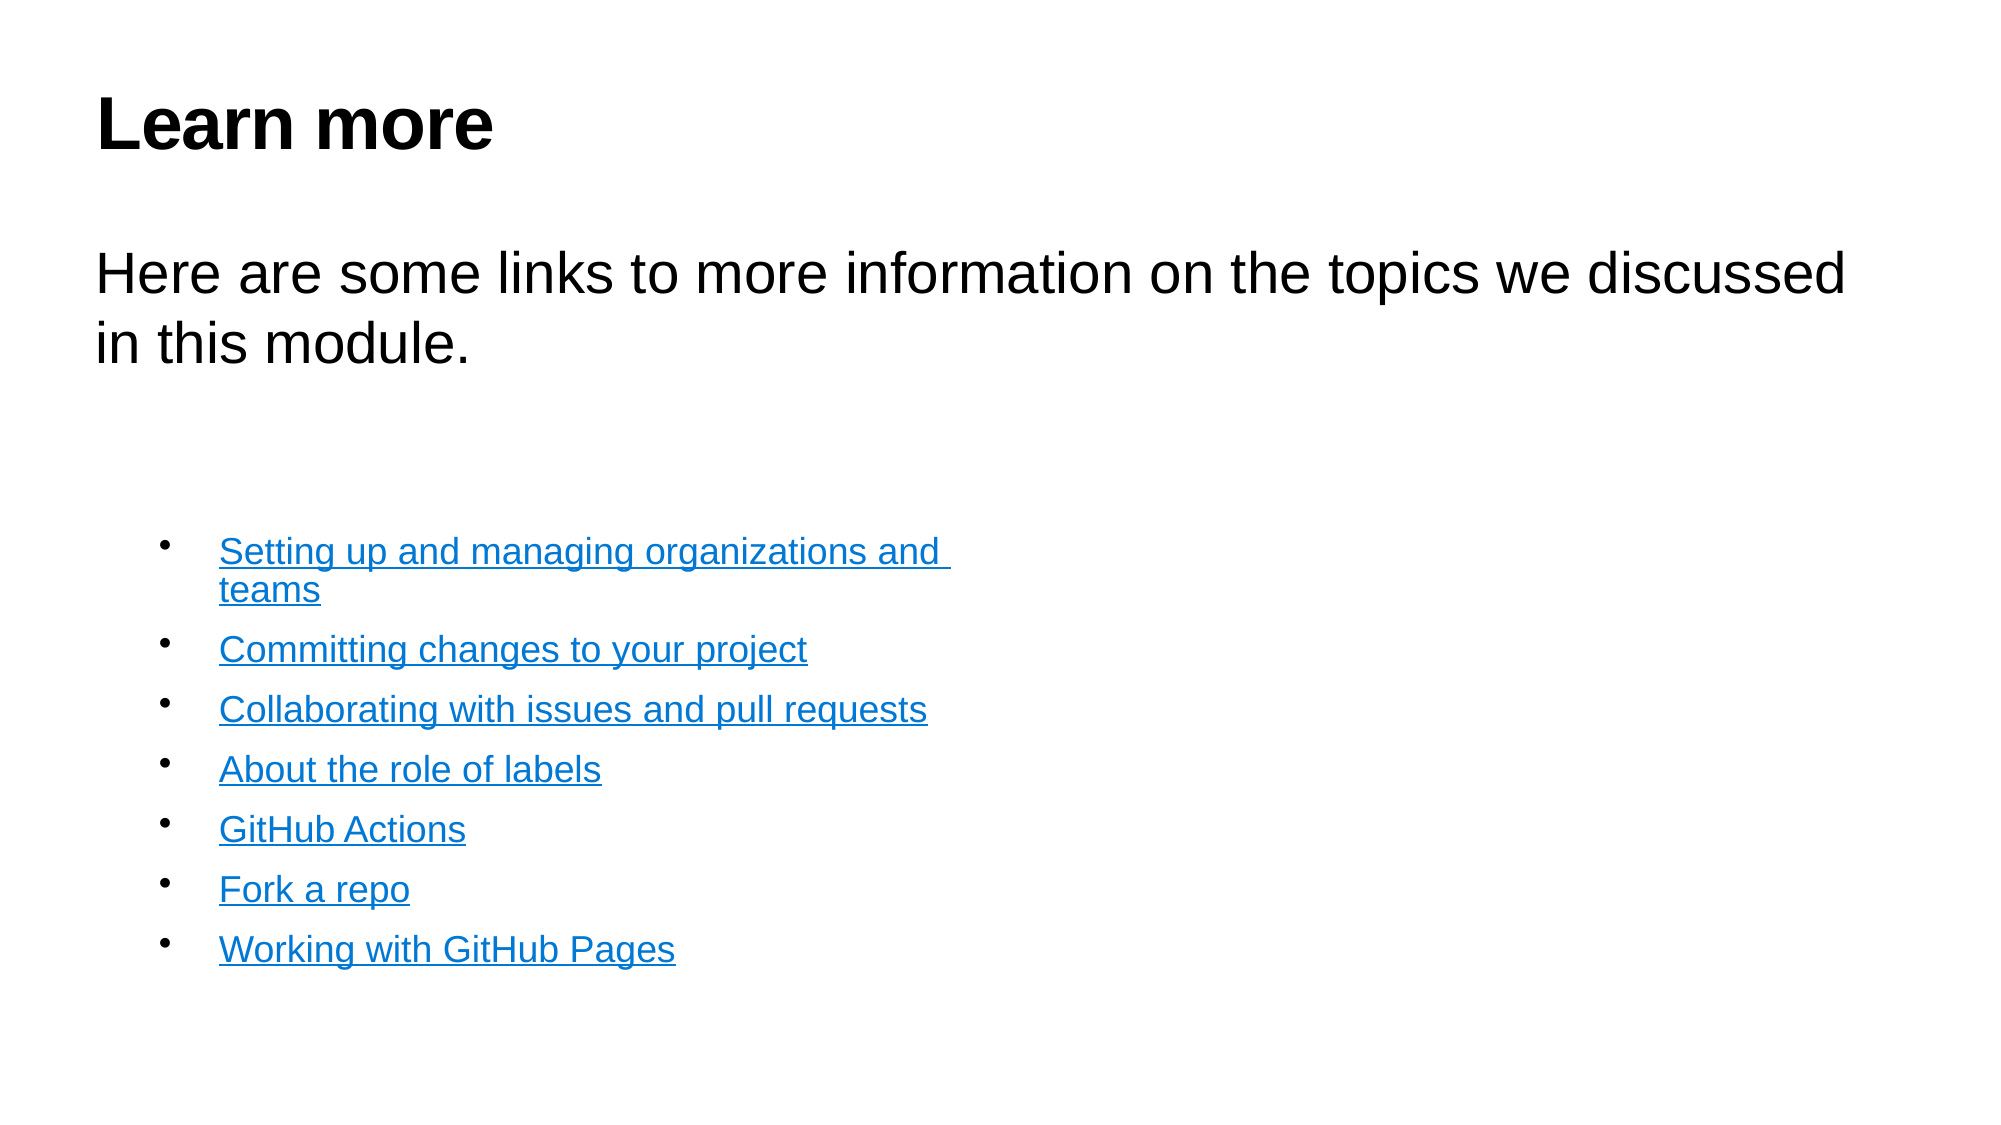

# Learn more

Here are some links to more information on the topics we discussed in this module.

Setting up and managing organizations and teams
Committing changes to your project
Collaborating with issues and pull requests
About the role of labels
GitHub Actions
Fork a repo
Working with GitHub Pages